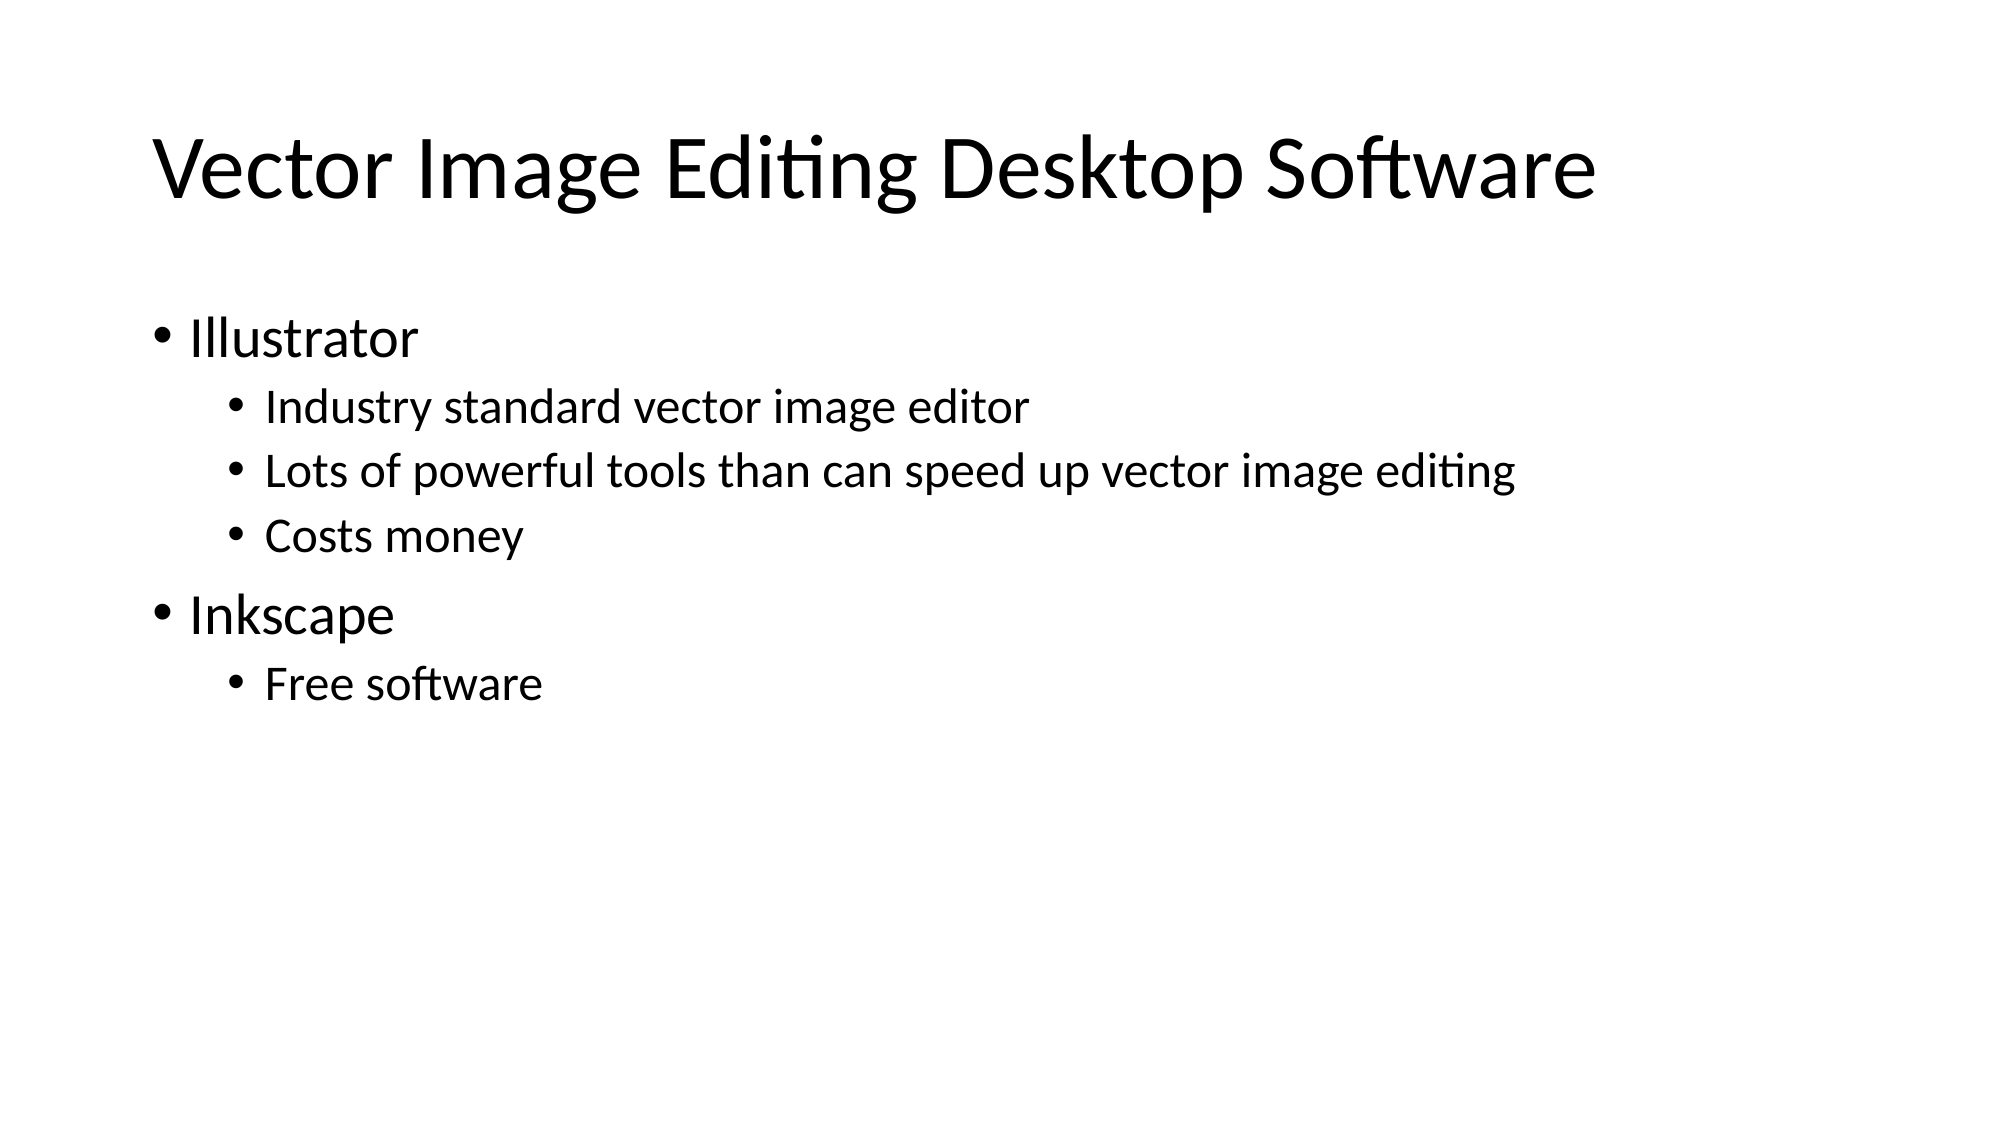

# Vector Image Editing Desktop Software
Illustrator
Industry standard vector image editor
Lots of powerful tools than can speed up vector image editing
Costs money
Inkscape
Free software